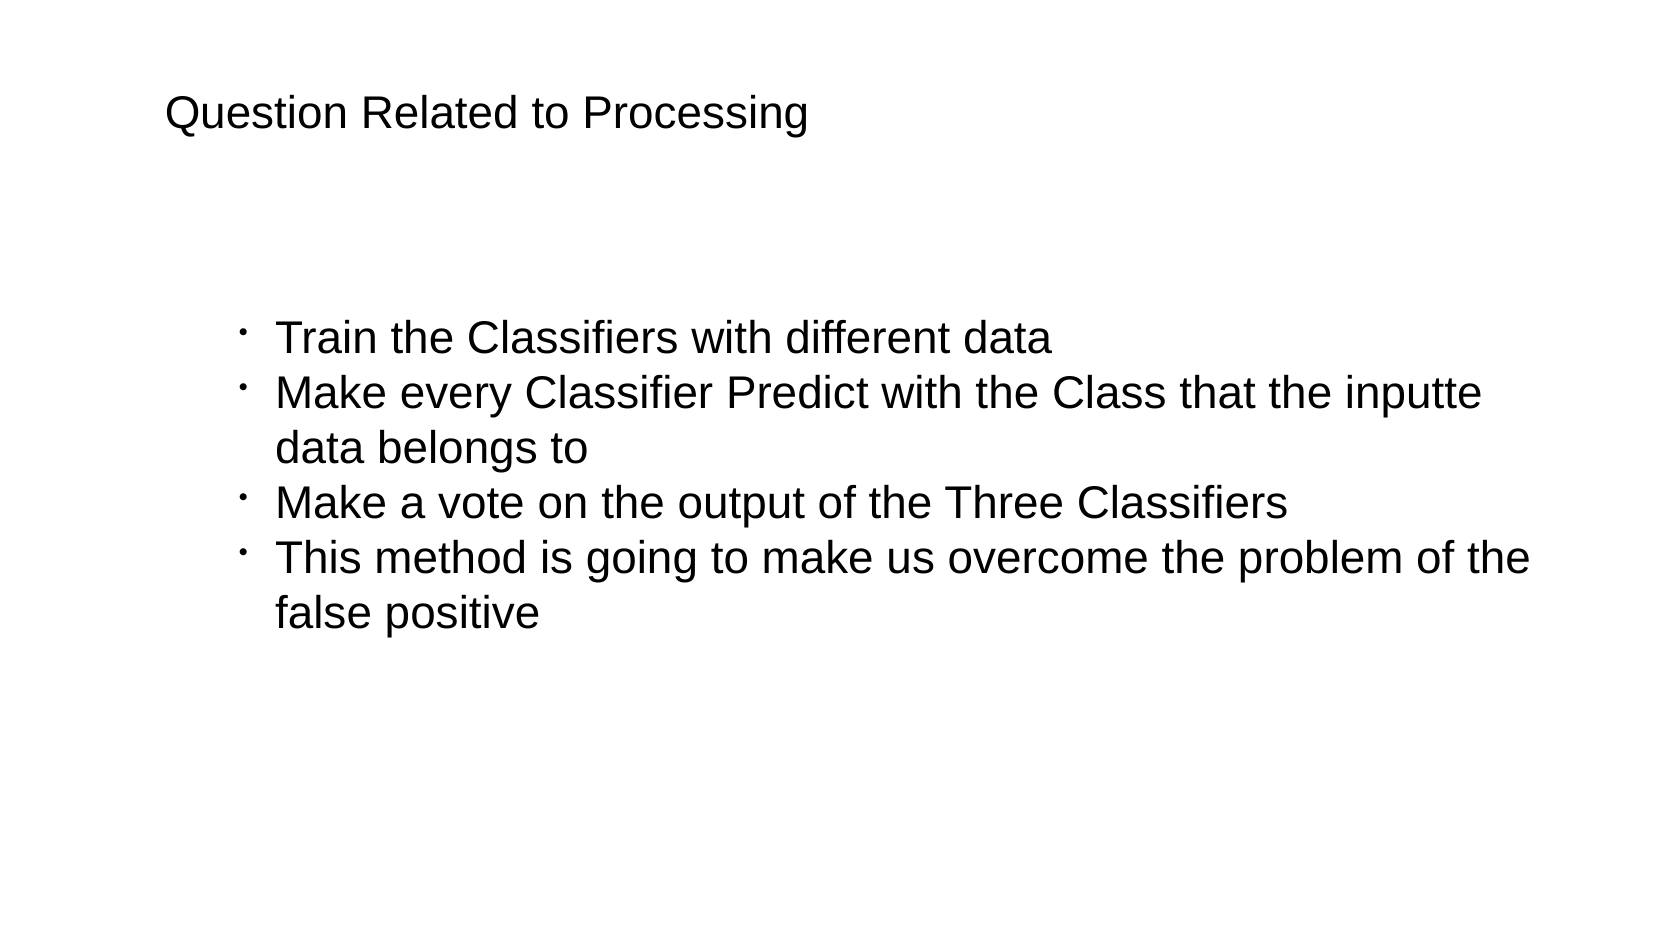

Question Related to Processing
Train the Classifiers with different data
Make every Classifier Predict with the Class that the inputte
data belongs to
Make a vote on the output of the Three Classifiers
This method is going to make us overcome the problem of the
false positive